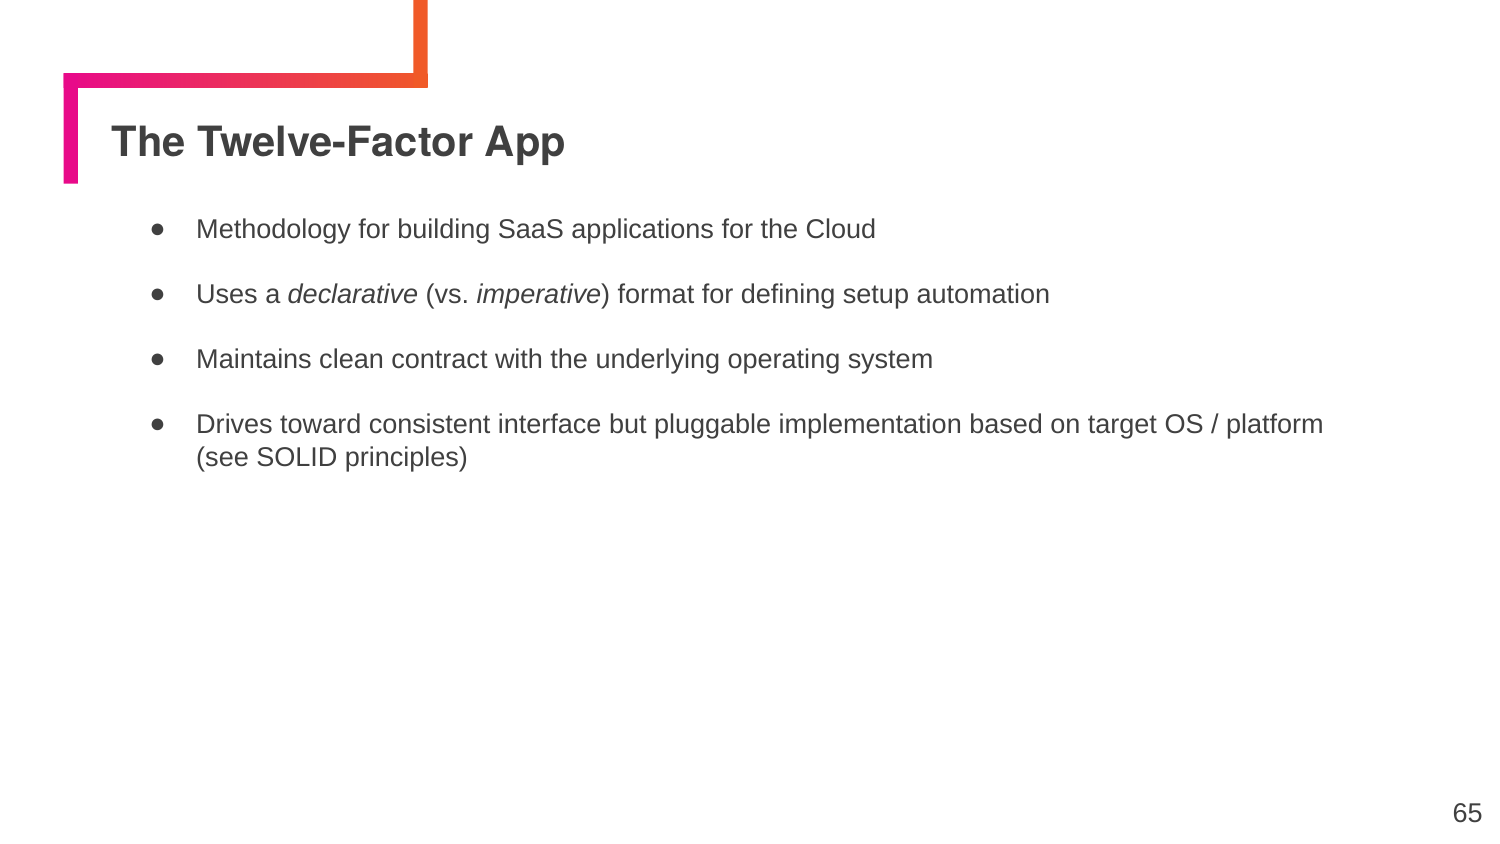

# The Twelve-Factor App
Methodology for building SaaS applications for the Cloud

Uses a declarative (vs. imperative) format for defining setup automation

Maintains clean contract with the underlying operating system

Drives toward consistent interface but pluggable implementation based on target OS / platform (see SOLID principles)

65